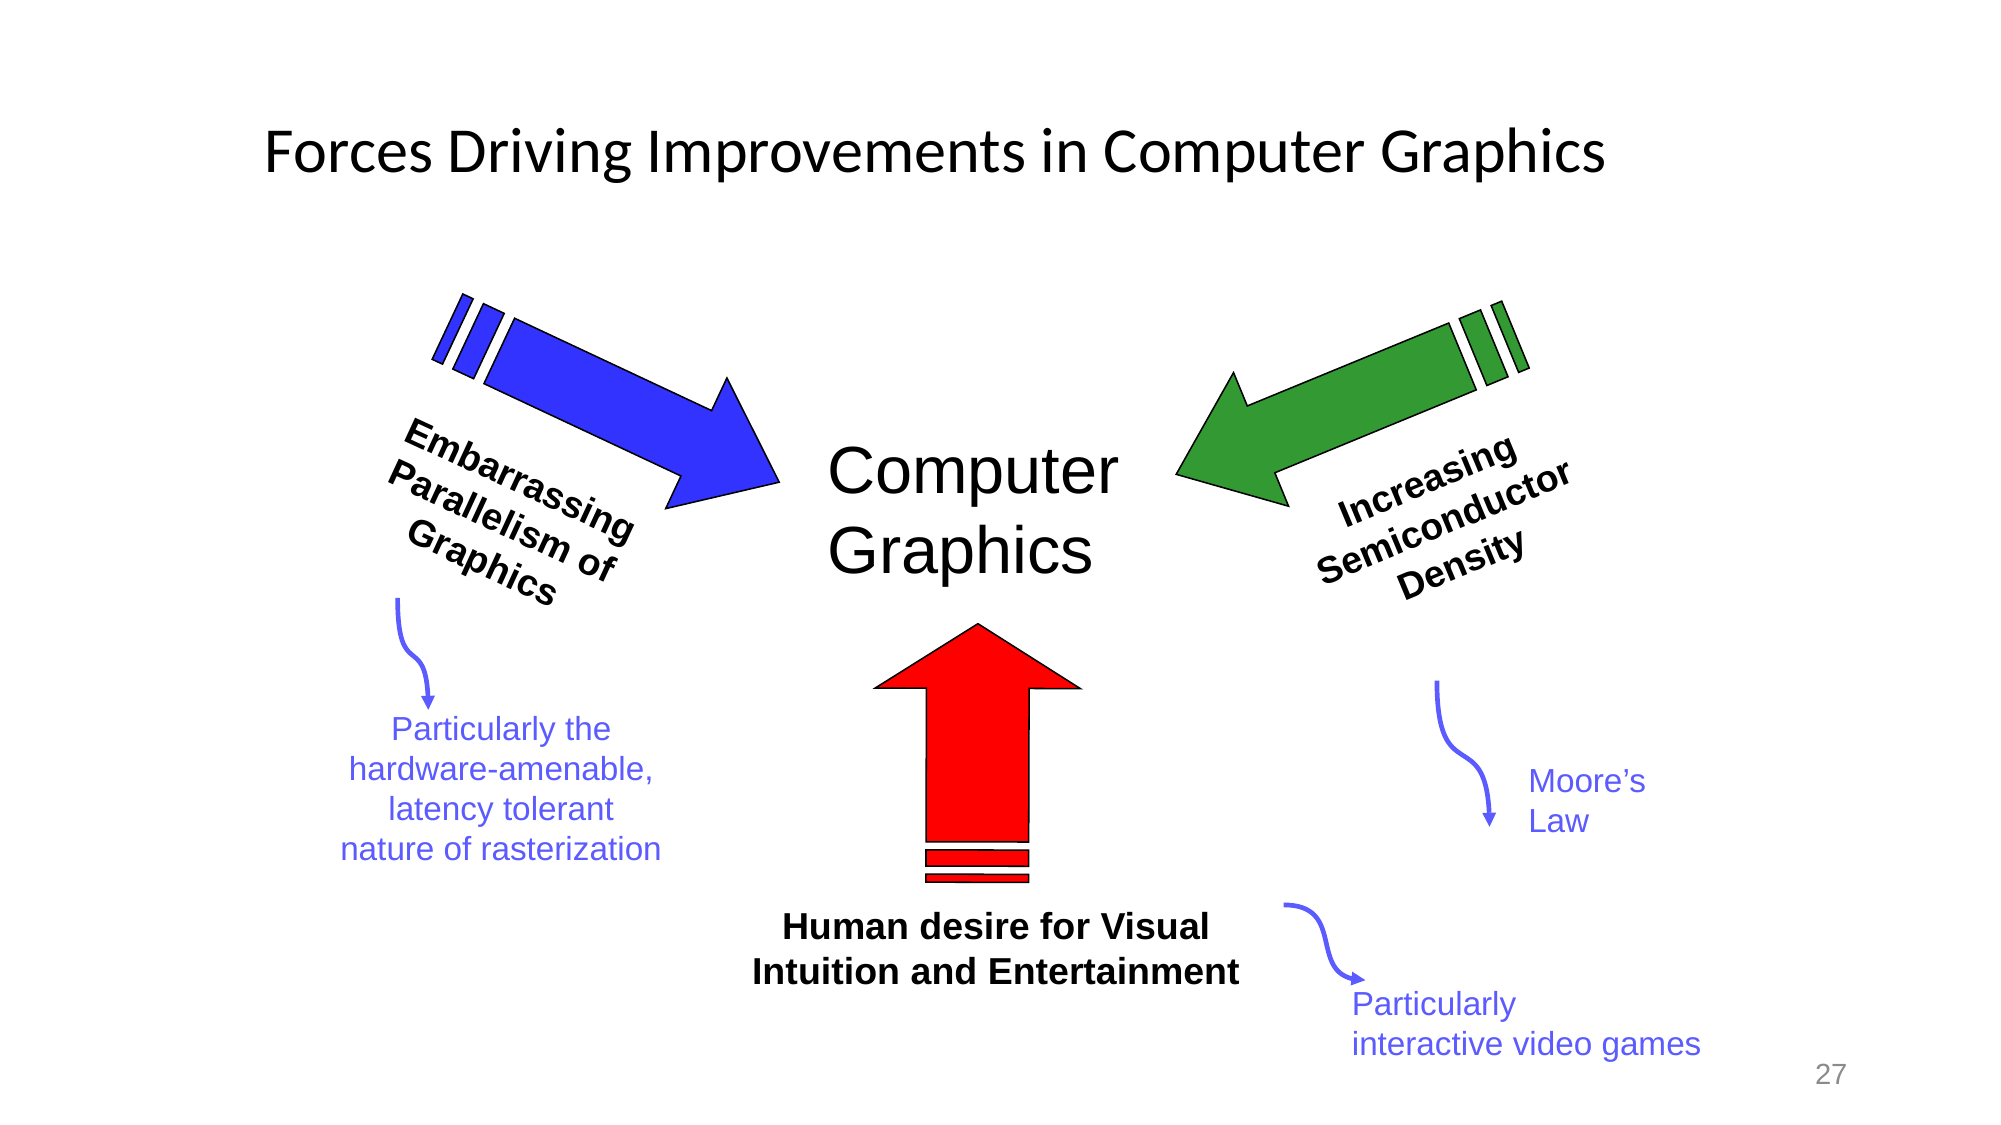

# Forces Driving Improvements in Computer Graphics

Computer
Graphics
Embarrassing
Parallelism of
Graphics
Increasing Semiconductor
Density

Particularly the
hardware-amenable,
latency tolerant
nature of rasterization
Moore’s
Law
Human desire for Visual
Intuition and Entertainment
Particularly
interactive video games
27